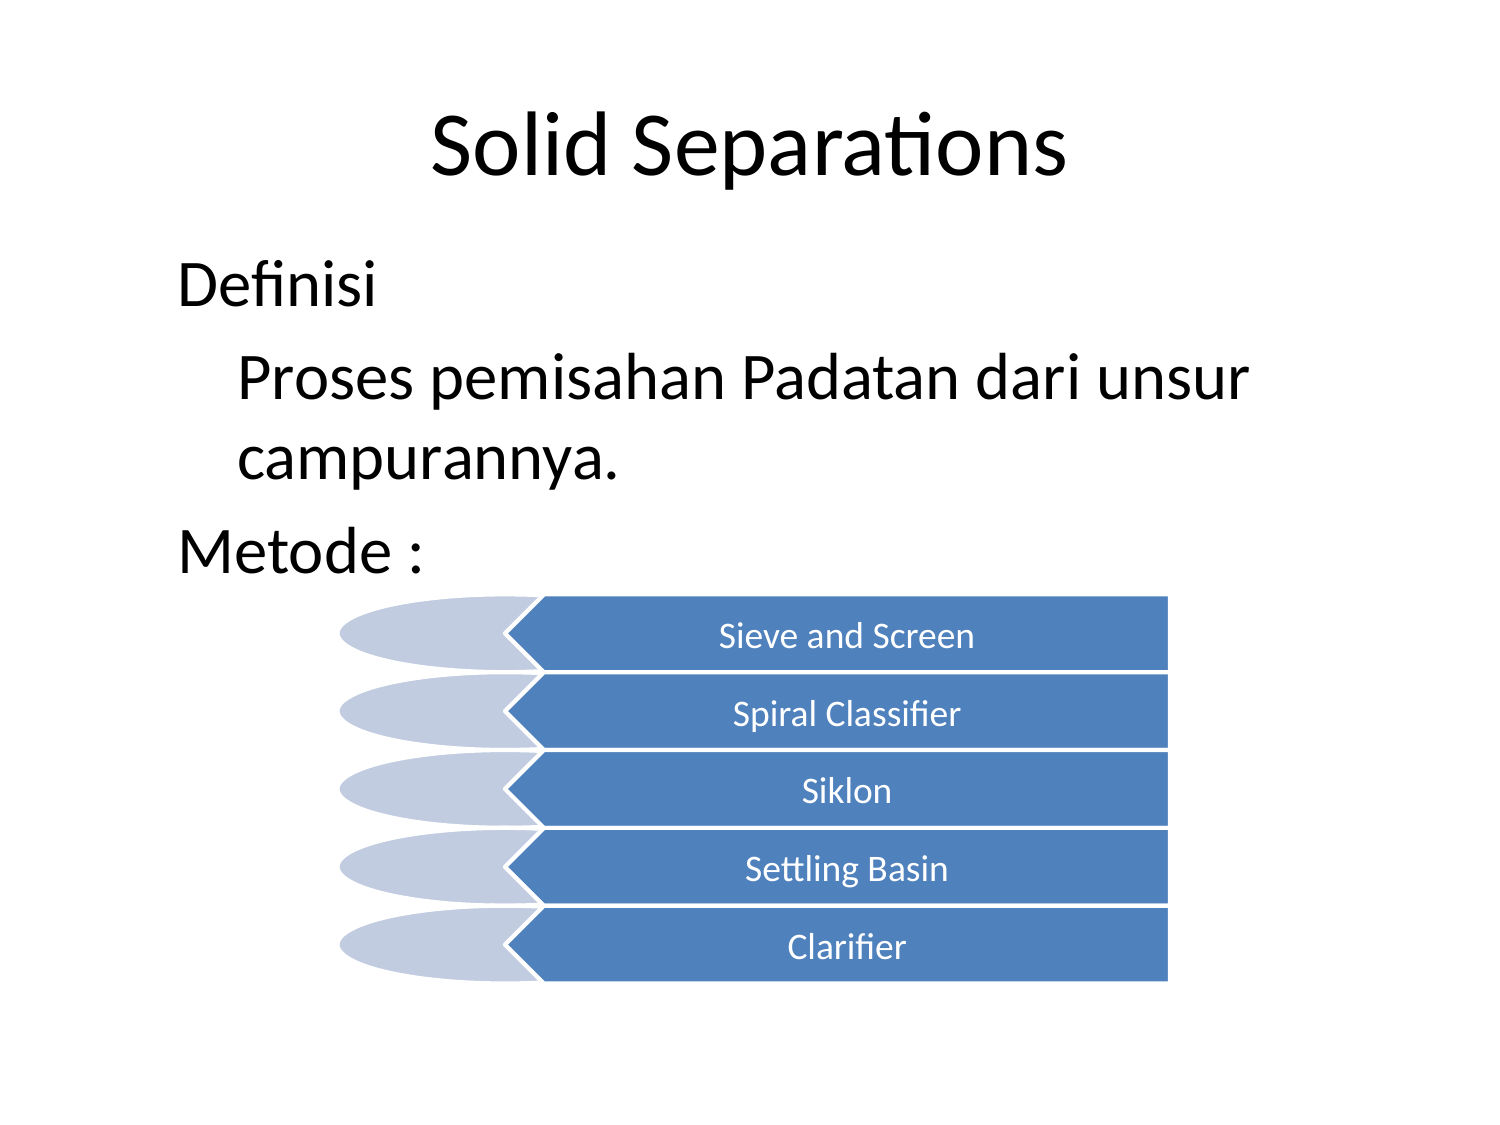

# Solid Separations
Definisi
    Proses pemisahan Padatan dari unsur campurannya.
Metode :
Sieve and Screen
Spiral Classifier
Siklon
Settling Basin
Clarifier